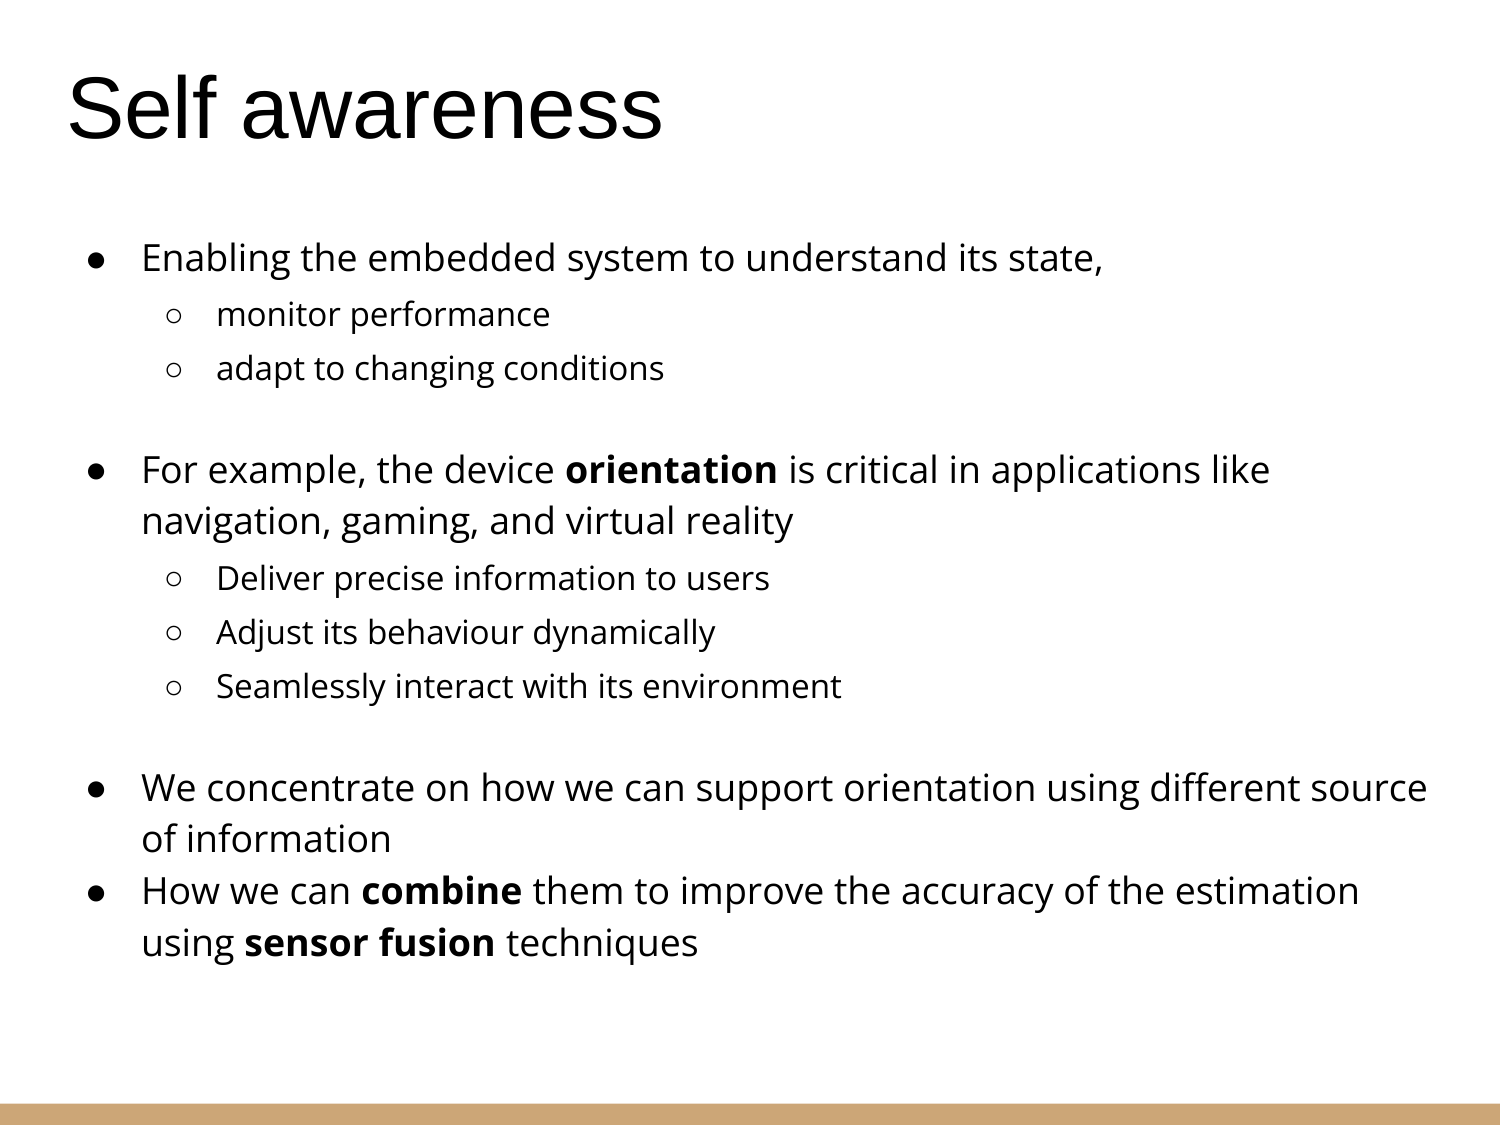

# Self awareness
Enabling the embedded system to understand its state,
monitor performance
adapt to changing conditions

For example, the device orientation is critical in applications like navigation, gaming, and virtual reality
Deliver precise information to users
Adjust its behaviour dynamically
Seamlessly interact with its environment

We concentrate on how we can support orientation using different source of information
How we can combine them to improve the accuracy of the estimation using sensor fusion techniques